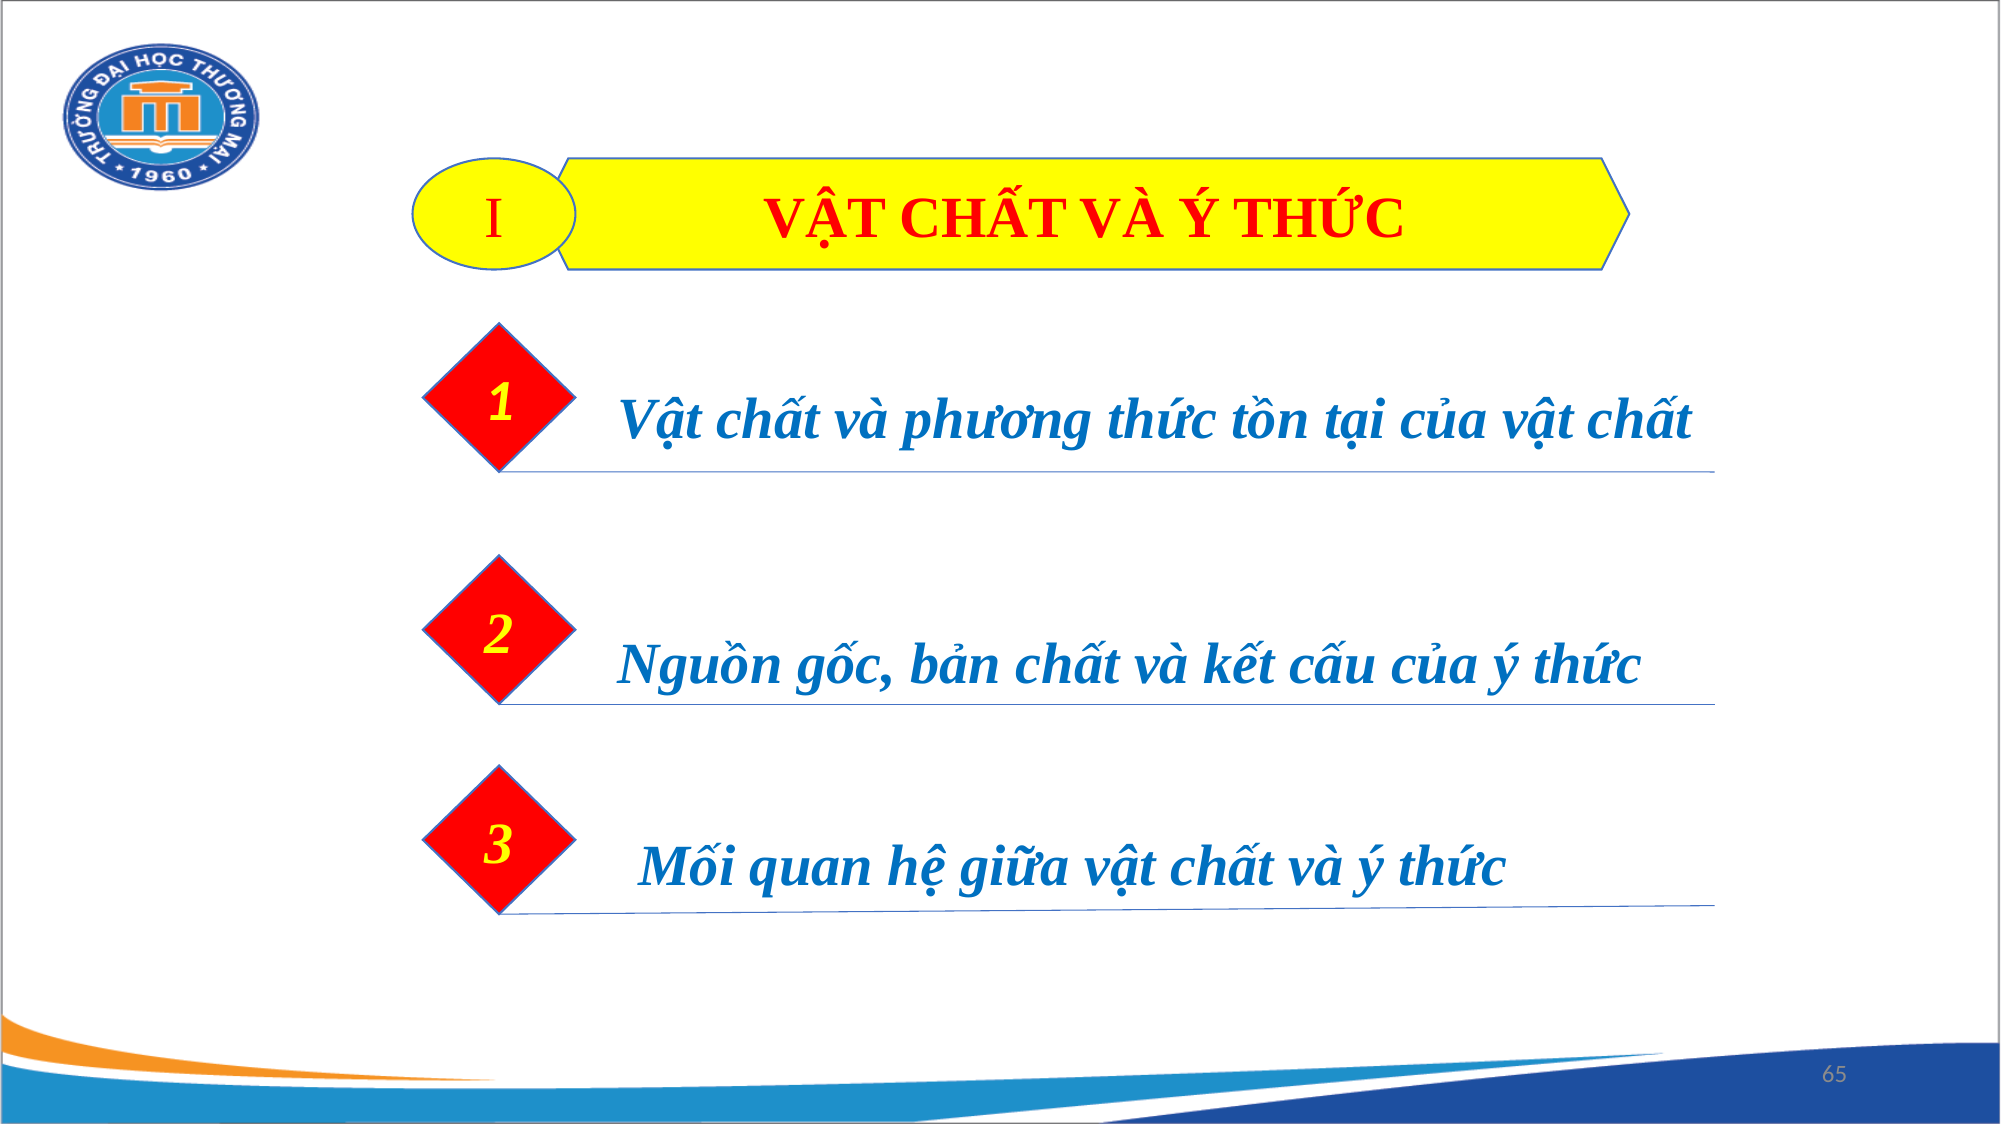

I
VẬT CHẤT VÀ Ý THỨC
1
Vật chất và phương thức tồn tại của vật chất
2
Nguồn gốc, bản chất và kết cấu của ý thức
3
Mối quan hệ giữa vật chất và ý thức
65